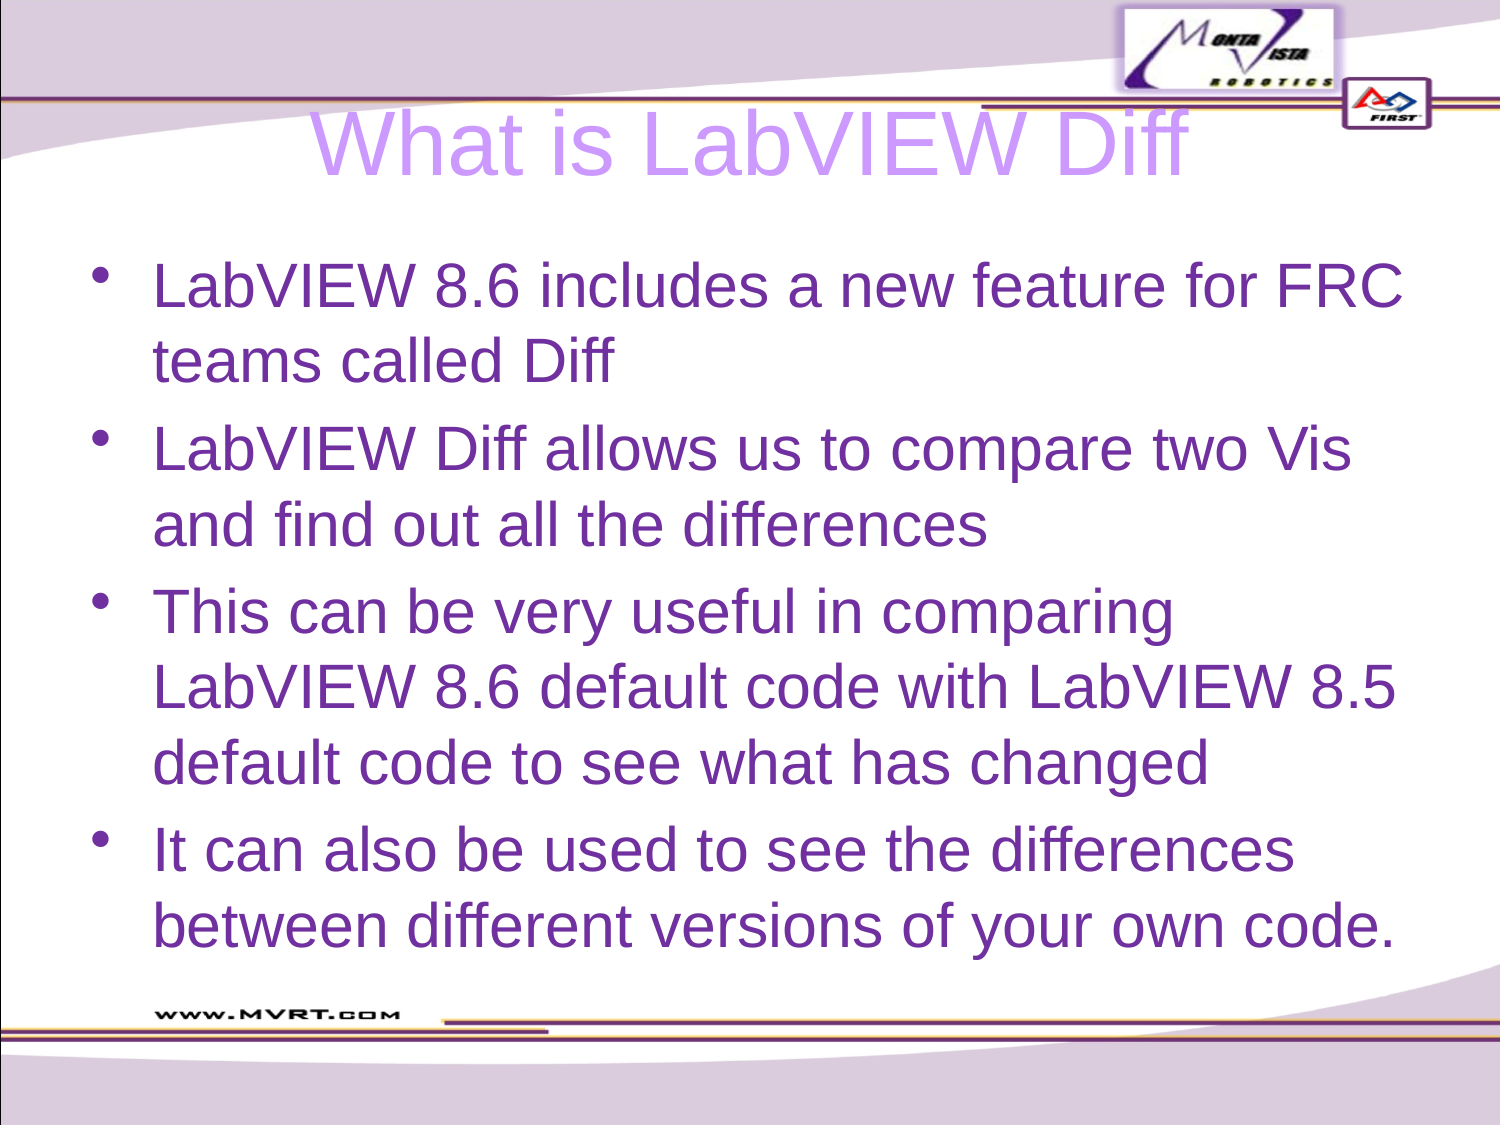

# What is LabVIEW Diff
LabVIEW 8.6 includes a new feature for FRC teams called Diff
LabVIEW Diff allows us to compare two Vis and find out all the differences
This can be very useful in comparing LabVIEW 8.6 default code with LabVIEW 8.5 default code to see what has changed
It can also be used to see the differences between different versions of your own code.